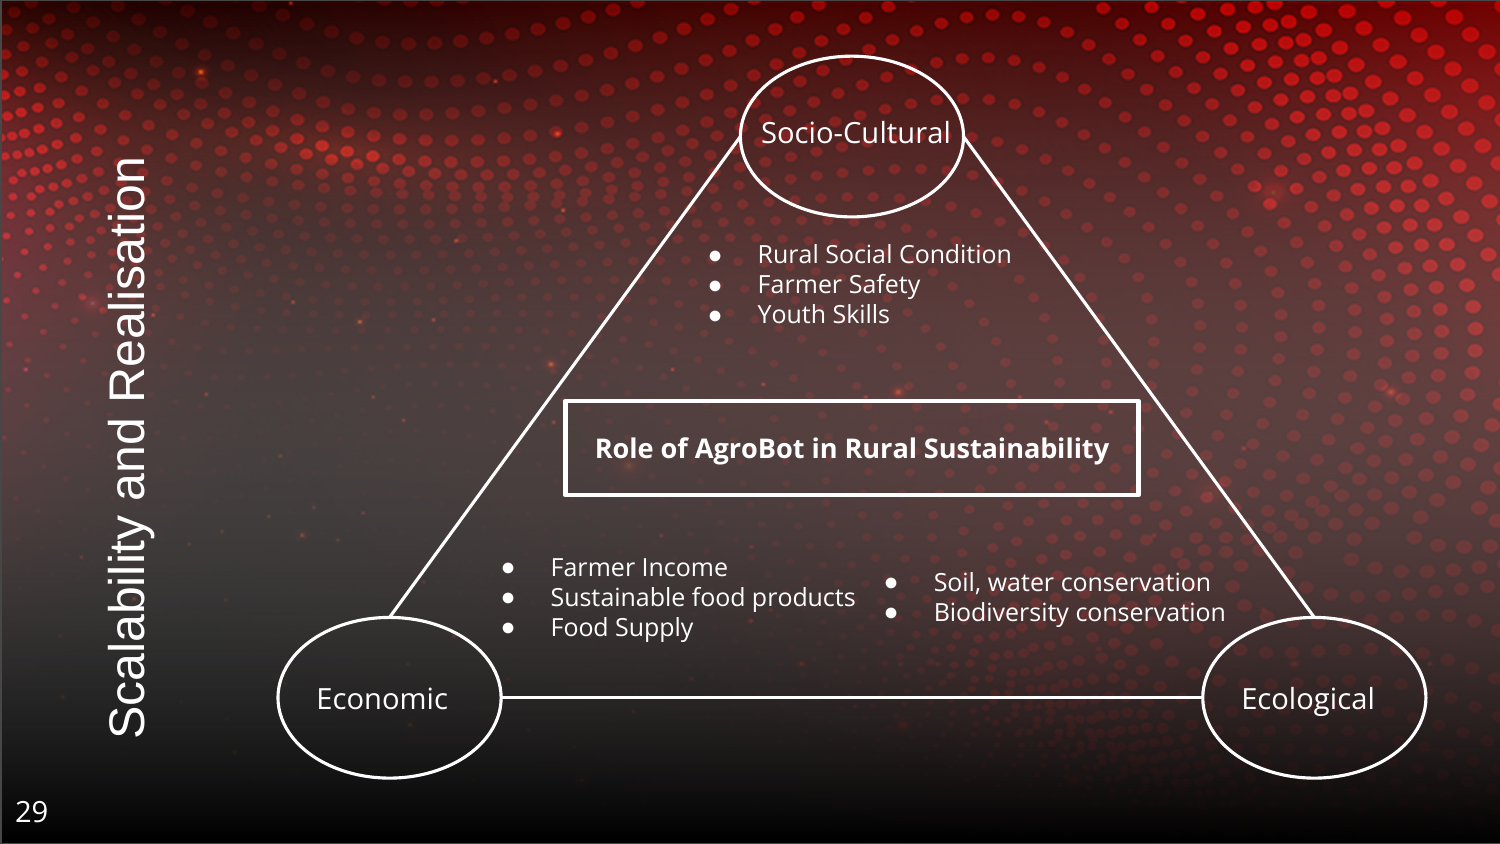

Socio-Cultural
Rural Social Condition
Farmer Safety
Youth Skills
# Scalability and Realisation

Role of AgroBot in Rural Sustainability
Farmer Income
Sustainable food products
Food Supply
Soil, water conservation
Biodiversity conservation

Economic
Ecological
29